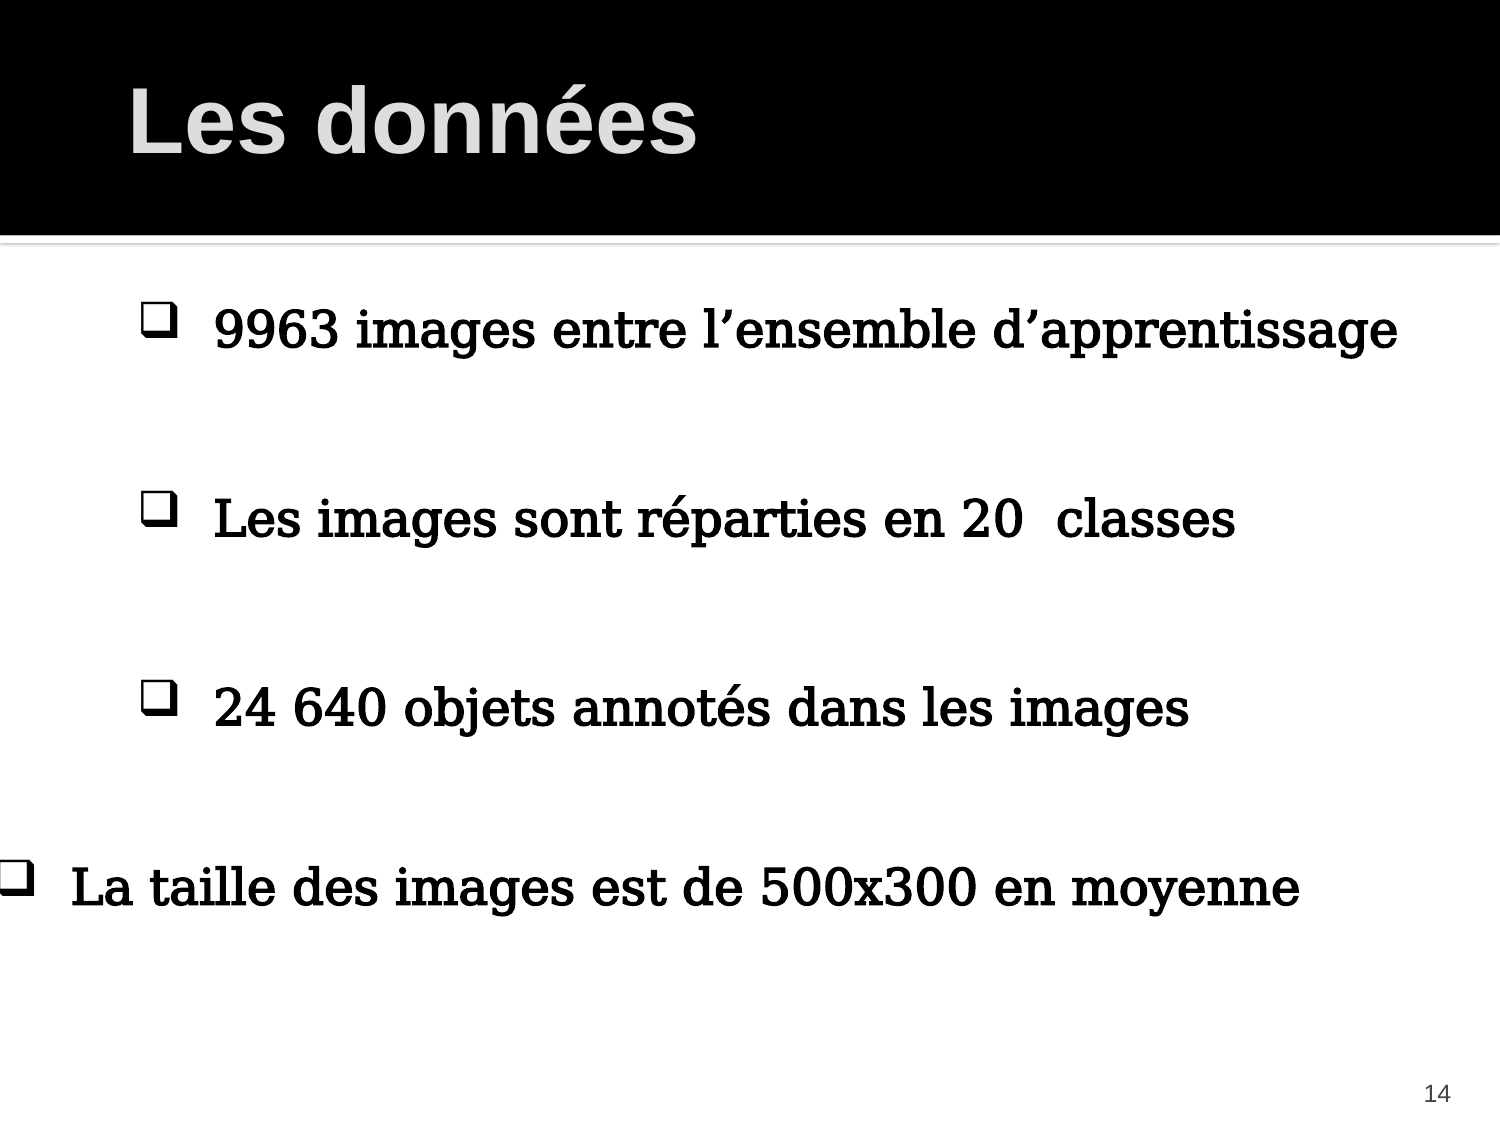

# Les données
  9963 images entre l’ensemble d’apprentissage
  Les images sont réparties en 20  classes
  24 640 objets annotés dans les images

  La taille des images est de 500x300 en moyenne

14